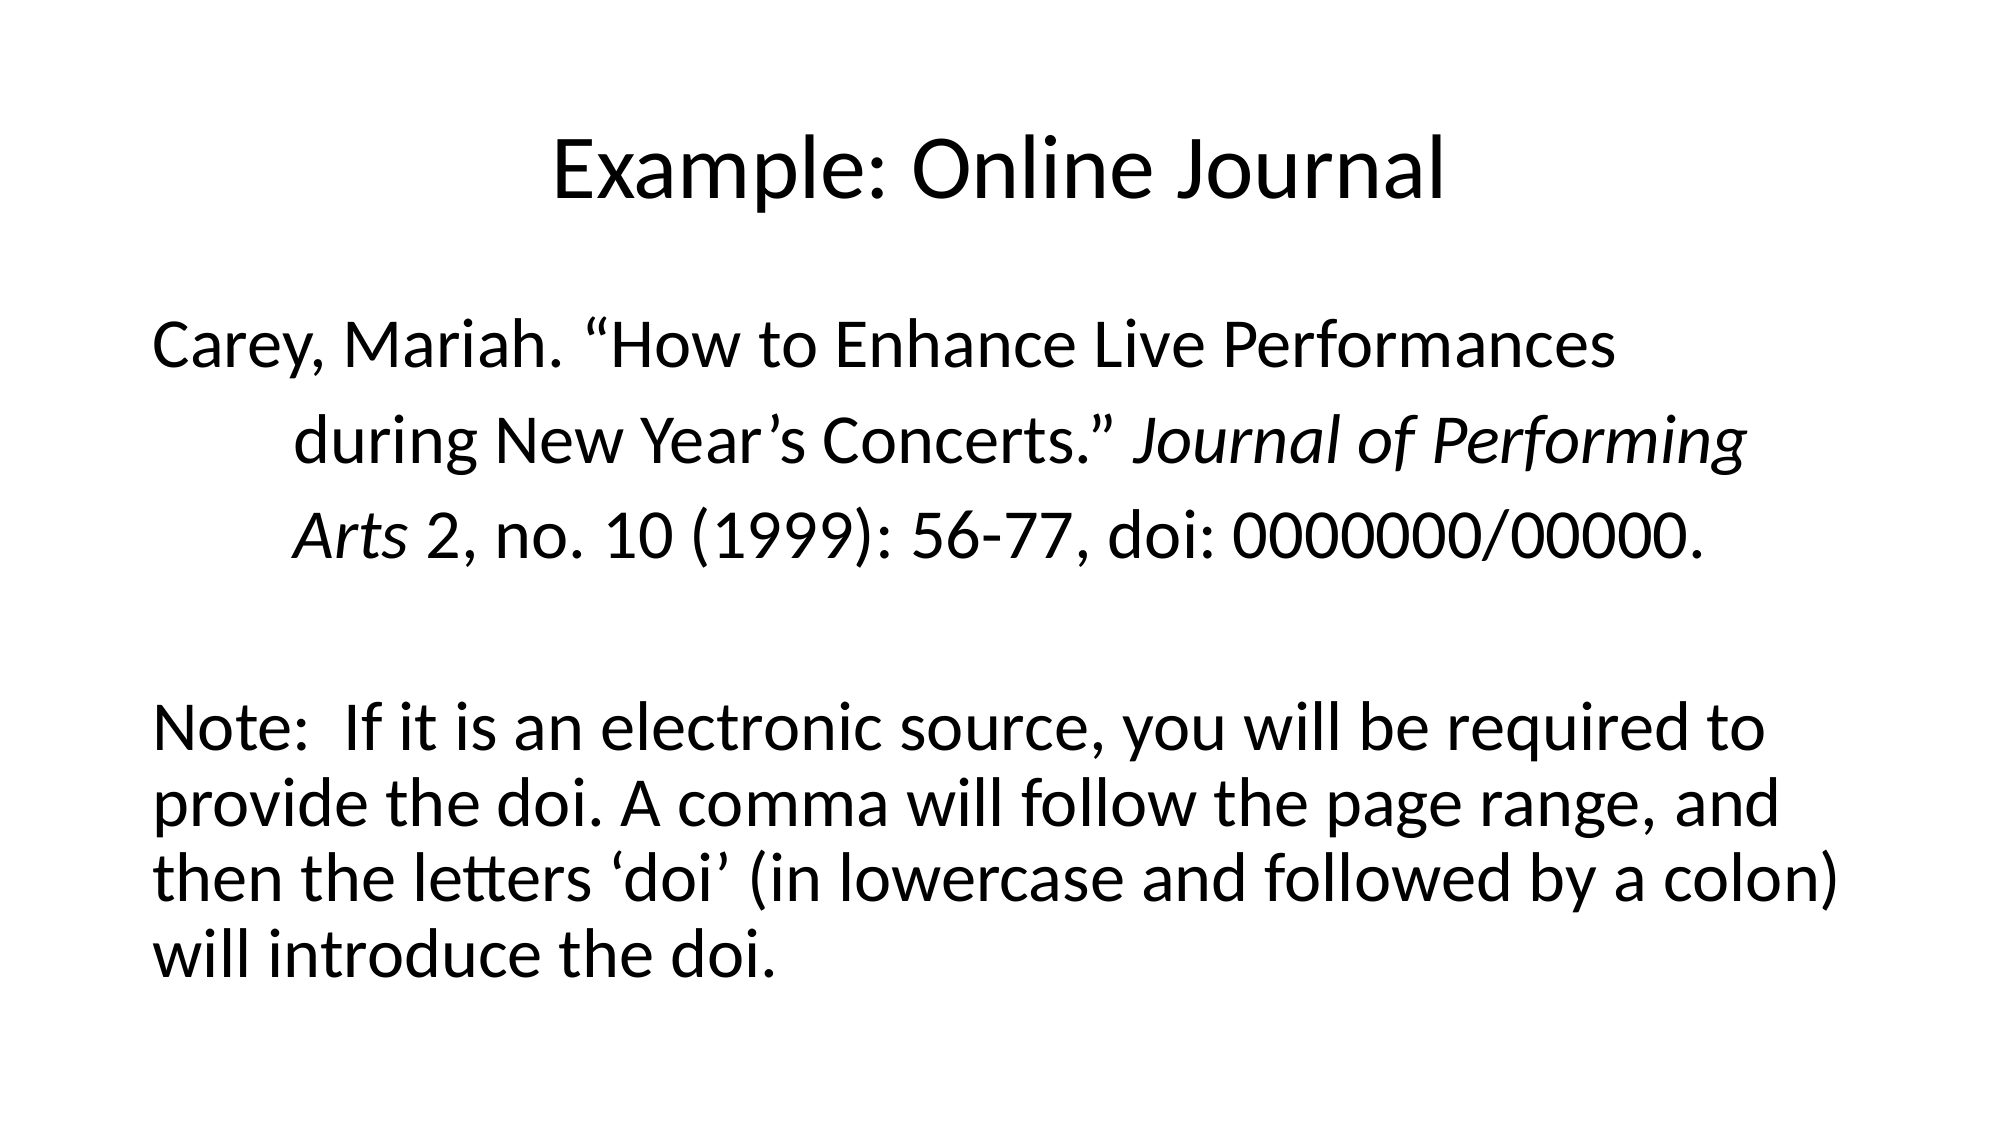

# Example: Online Journal
Carey, Mariah. “How to Enhance Live Performances
	during New Year’s Concerts.” Journal of Performing
	Arts 2, no. 10 (1999): 56-77, doi: 0000000/00000.

Note:  If it is an electronic source, you will be required to provide the doi. A comma will follow the page range, and then the letters ‘doi’ (in lowercase and followed by a colon) will introduce the doi.